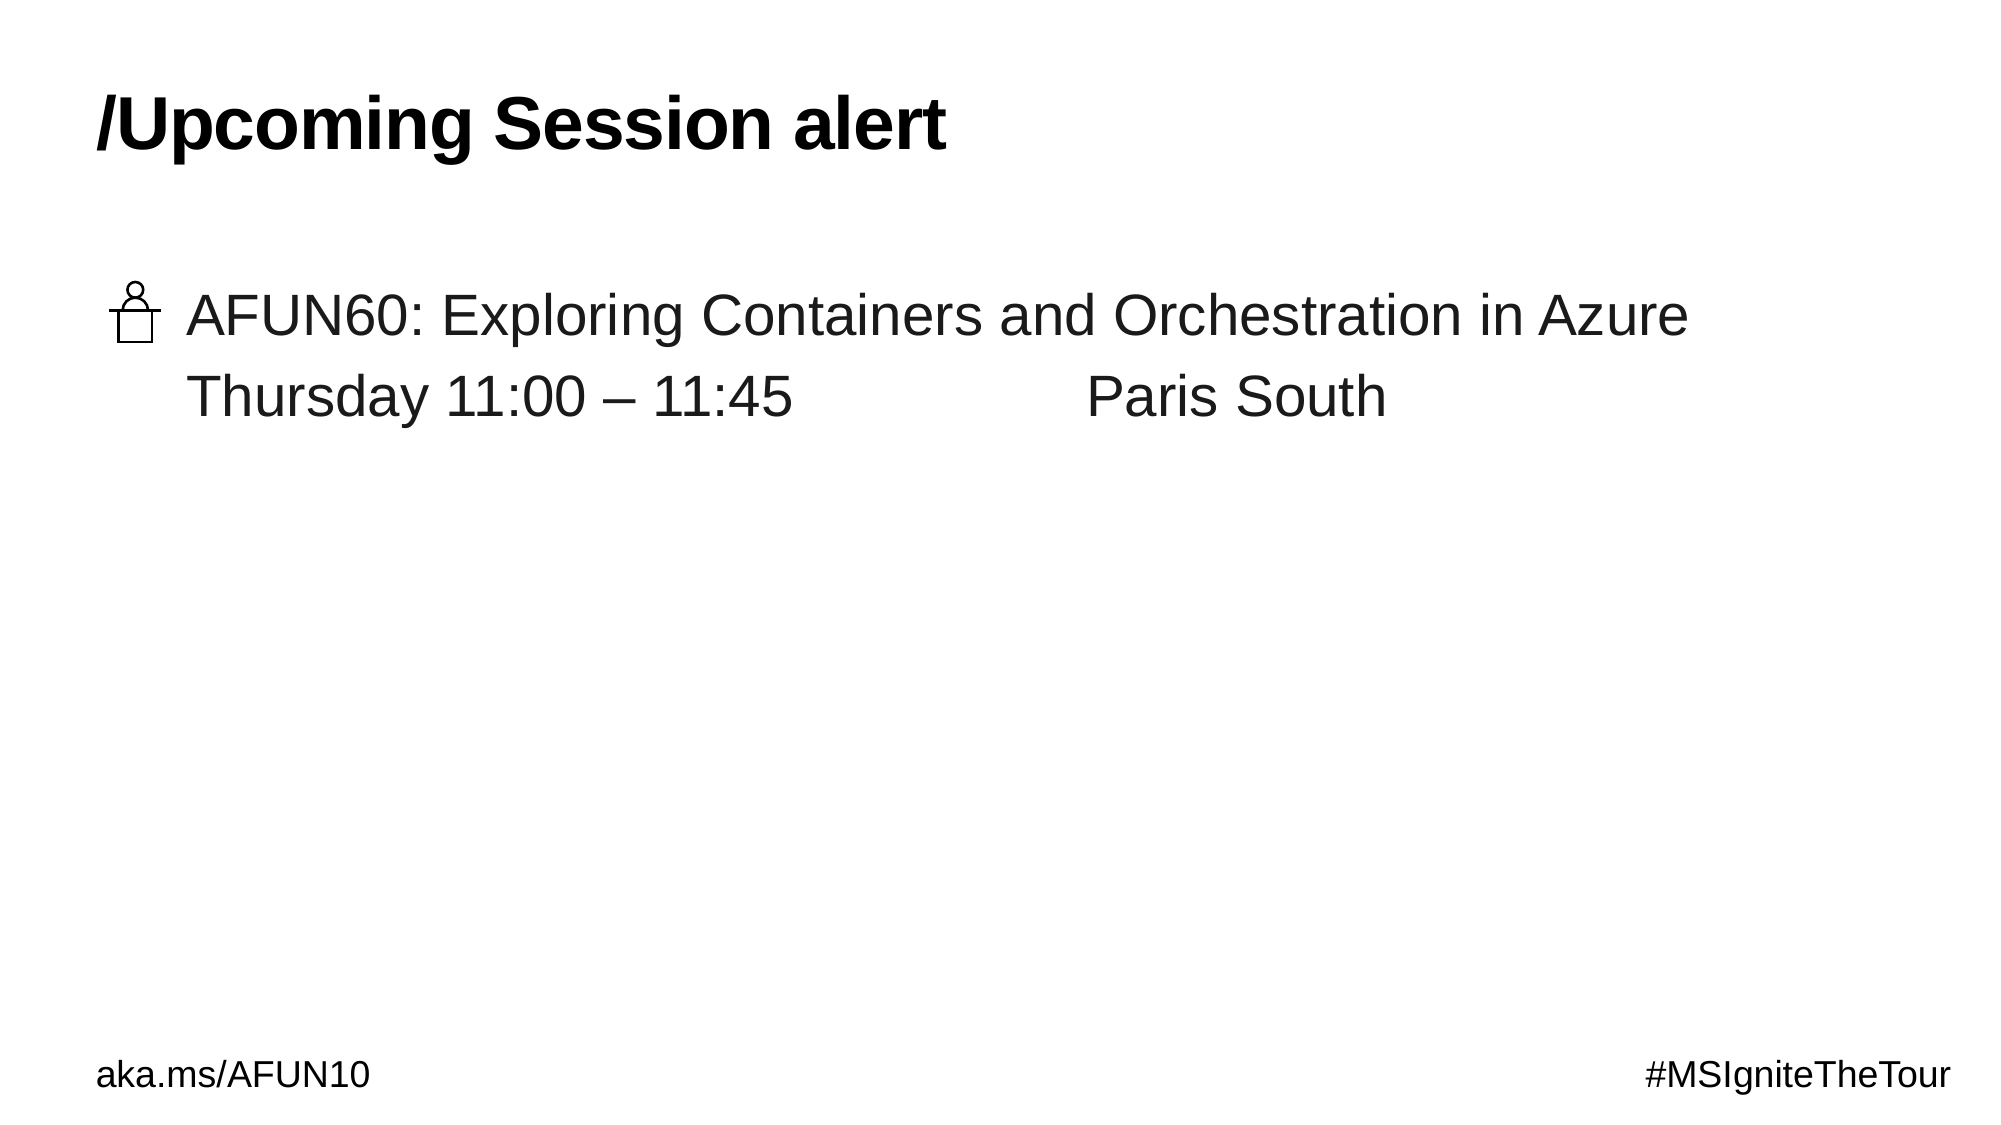

# /Upcoming Session alert
AFUN60: Exploring Containers and Orchestration in Azure
Thursday 11:00 – 11:45		Paris South